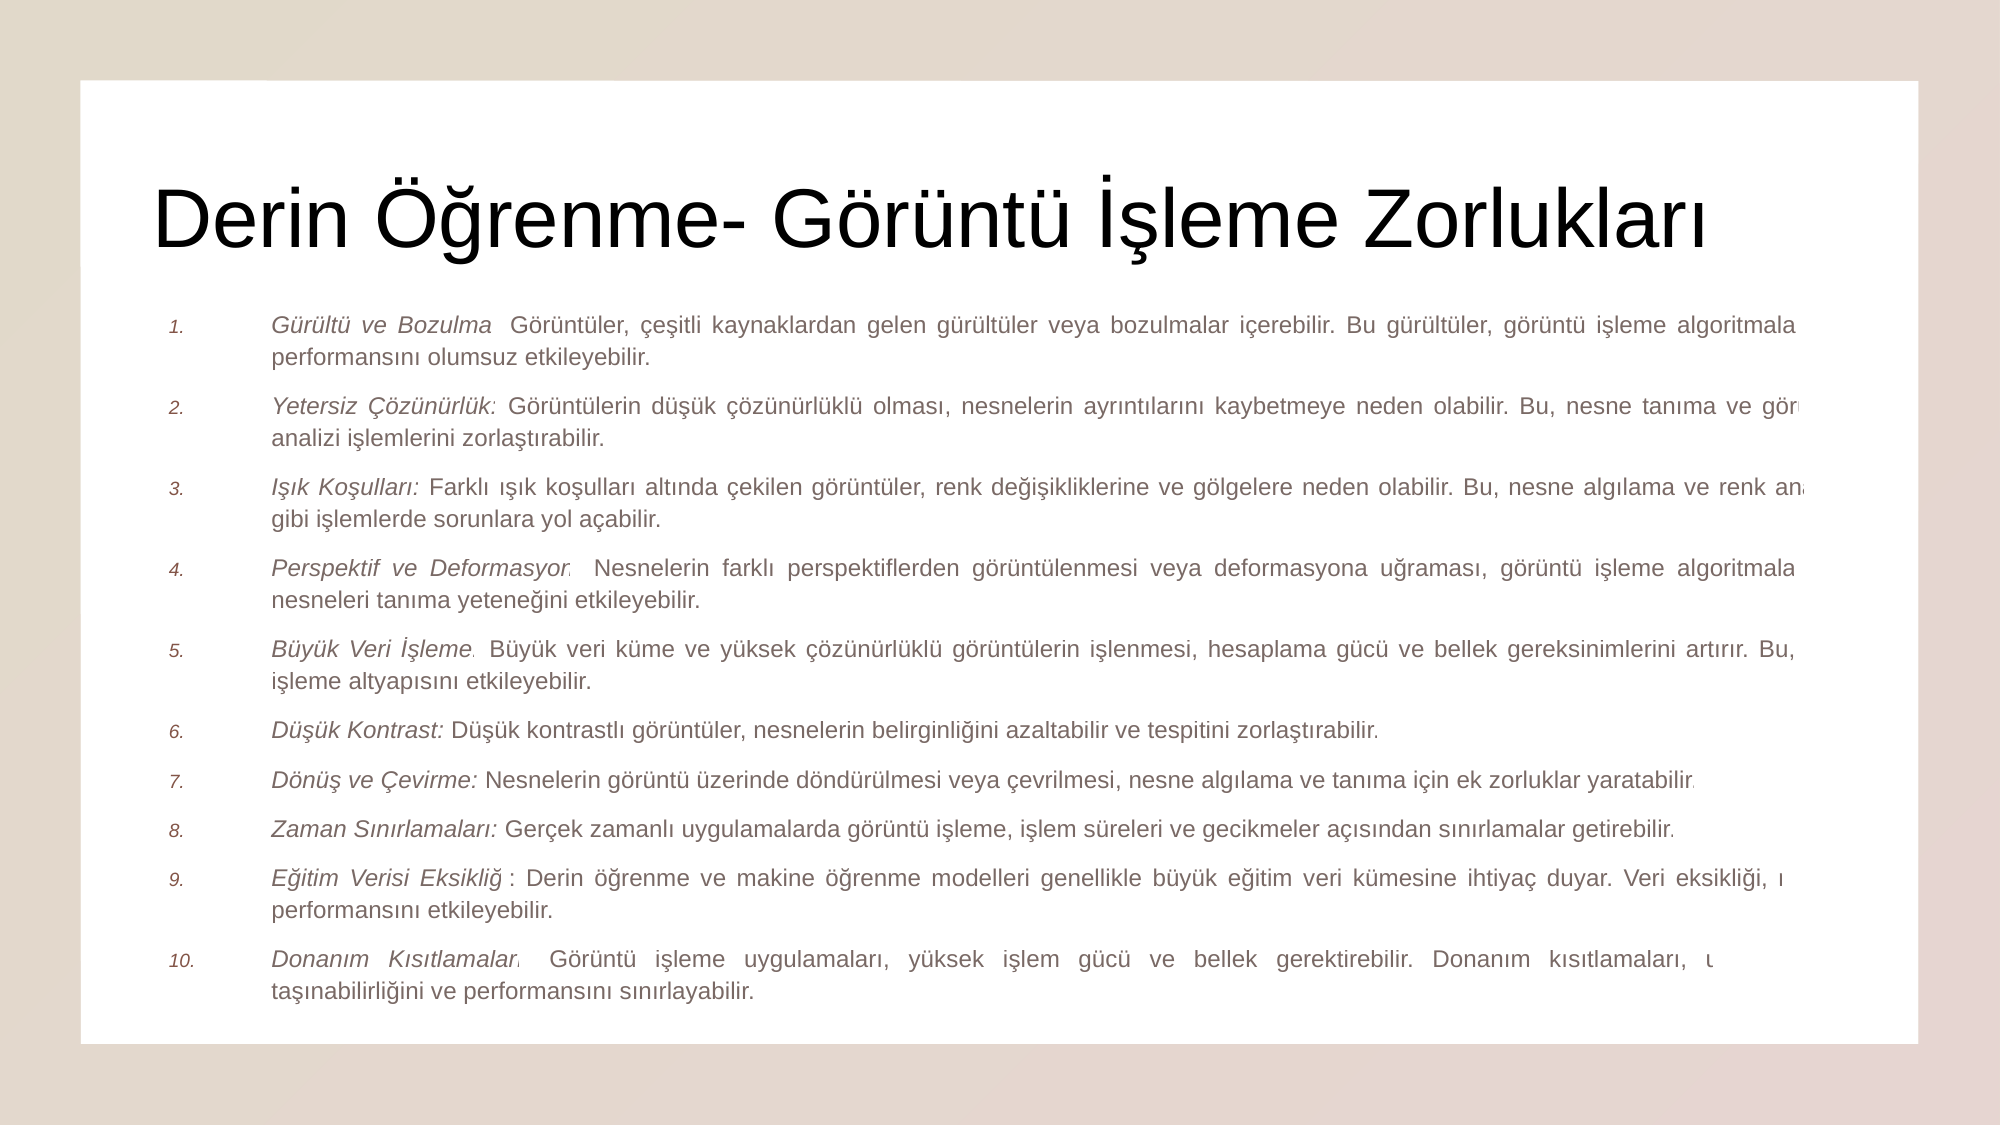

# Derin Öğrenme- Görüntü İşleme Zorlukları
Gürültü ve Bozulma: Görüntüler, çeşitli kaynaklardan gelen gürültüler veya bozulmalar içerebilir. Bu gürültüler, görüntü işleme algoritmalarının performansını olumsuz etkileyebilir.
Yetersiz Çözünürlük: Görüntülerin düşük çözünürlüklü olması, nesnelerin ayrıntılarını kaybetmeye neden olabilir. Bu, nesne tanıma ve görüntü analizi işlemlerini zorlaştırabilir.
Işık Koşulları: Farklı ışık koşulları altında çekilen görüntüler, renk değişikliklerine ve gölgelere neden olabilir. Bu, nesne algılama ve renk analizi gibi işlemlerde sorunlara yol açabilir.
Perspektif ve Deformasyon: Nesnelerin farklı perspektiflerden görüntülenmesi veya deformasyona uğraması, görüntü işleme algoritmalarının nesneleri tanıma yeteneğini etkileyebilir.
Büyük Veri İşleme: Büyük veri küme ve yüksek çözünürlüklü görüntülerin işlenmesi, hesaplama gücü ve bellek gereksinimlerini artırır. Bu, veri işleme altyapısını etkileyebilir.
Düşük Kontrast: Düşük kontrastlı görüntüler, nesnelerin belirginliğini azaltabilir ve tespitini zorlaştırabilir.
Dönüş ve Çevirme: Nesnelerin görüntü üzerinde döndürülmesi veya çevrilmesi, nesne algılama ve tanıma için ek zorluklar yaratabilir.
Zaman Sınırlamaları: Gerçek zamanlı uygulamalarda görüntü işleme, işlem süreleri ve gecikmeler açısından sınırlamalar getirebilir.
Eğitim Verisi Eksikliği: Derin öğrenme ve makine öğrenme modelleri genellikle büyük eğitim veri kümesine ihtiyaç duyar. Veri eksikliği, model performansını etkileyebilir.
Donanım Kısıtlamaları: Görüntü işleme uygulamaları, yüksek işlem gücü ve bellek gerektirebilir. Donanım kısıtlamaları, uygulamanın taşınabilirliğini ve performansını sınırlayabilir.